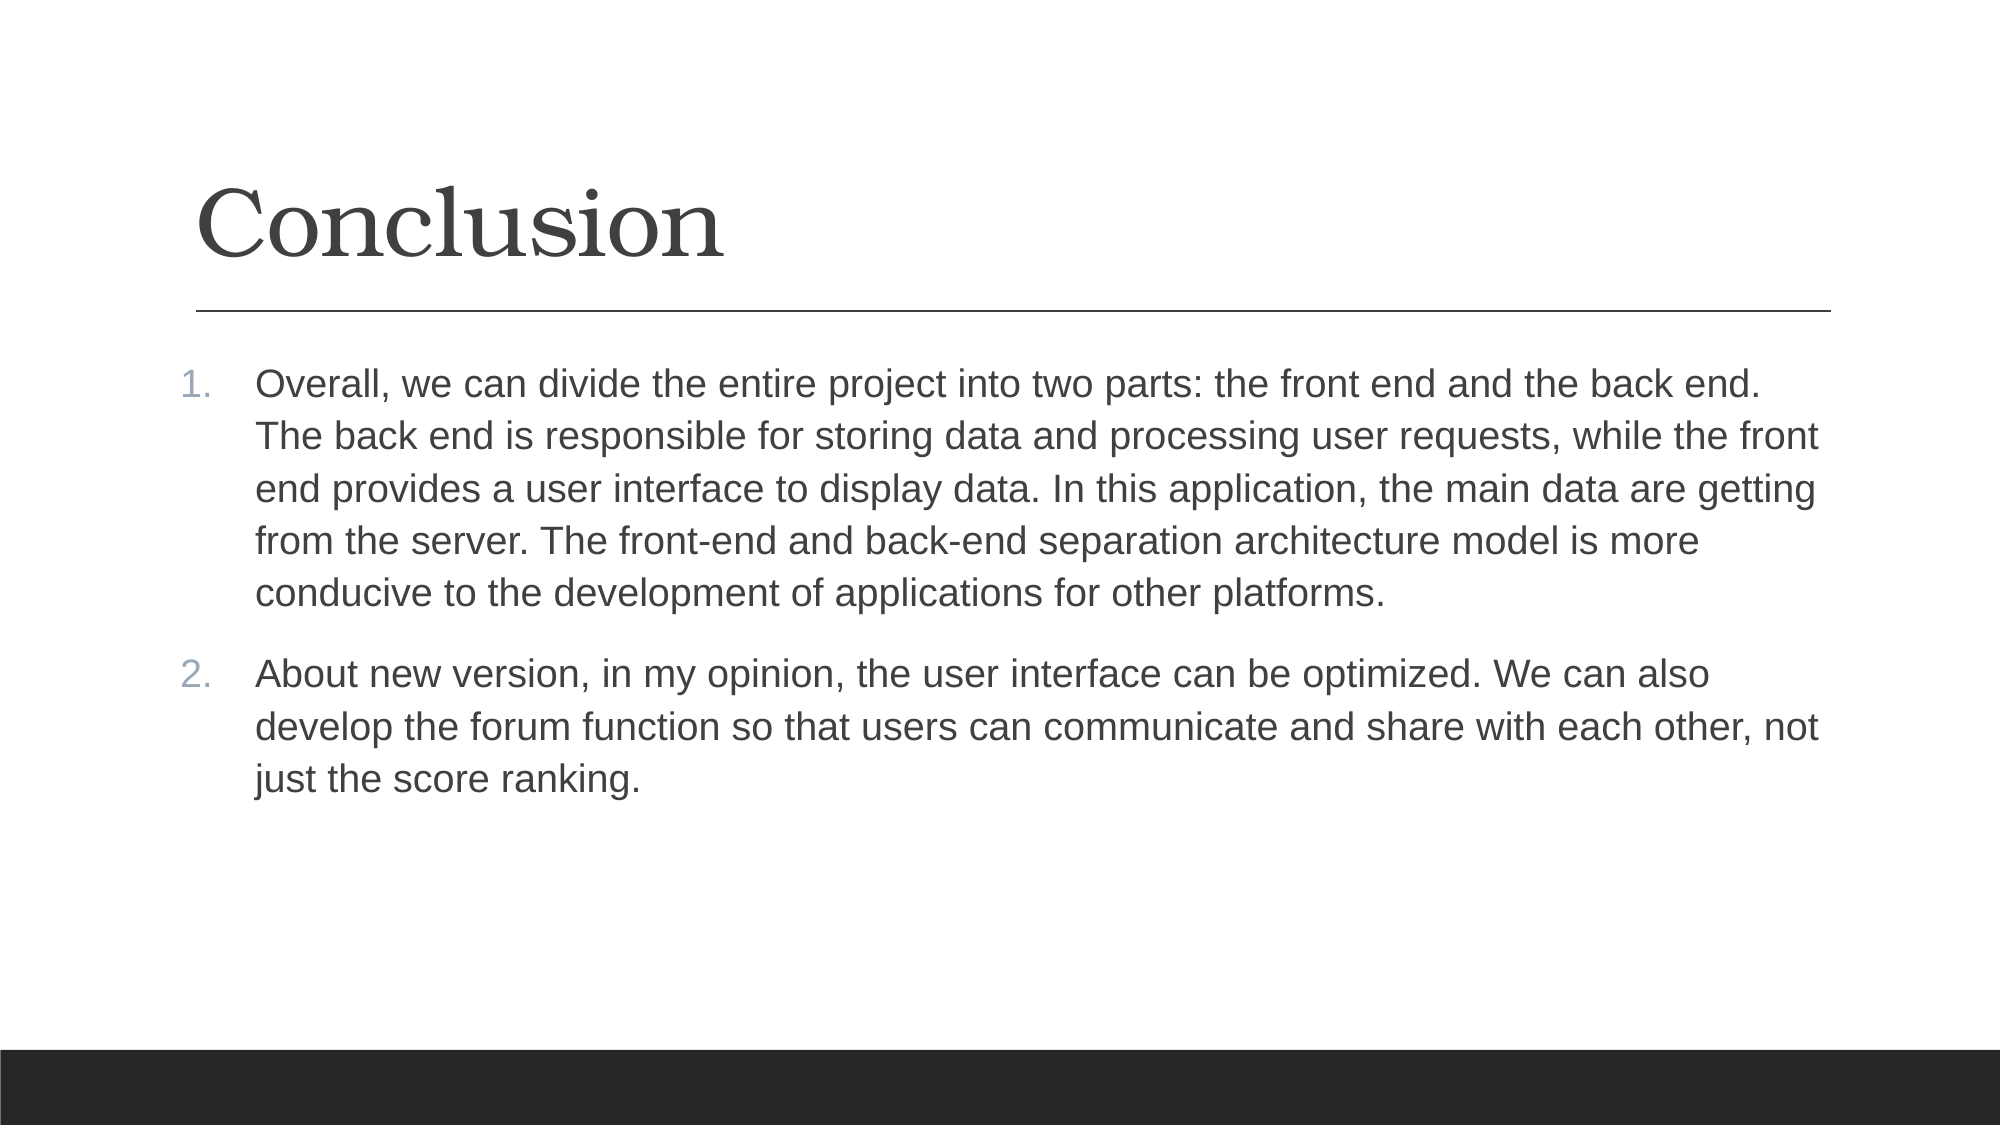

# Conclusion
Overall, we can divide the entire project into two parts: the front end and the back end. The back end is responsible for storing data and processing user requests, while the front end provides a user interface to display data. In this application, the main data are getting from the server. The front-end and back-end separation architecture model is more conducive to the development of applications for other platforms.
About new version, in my opinion, the user interface can be optimized. We can also develop the forum function so that users can communicate and share with each other, not just the score ranking.